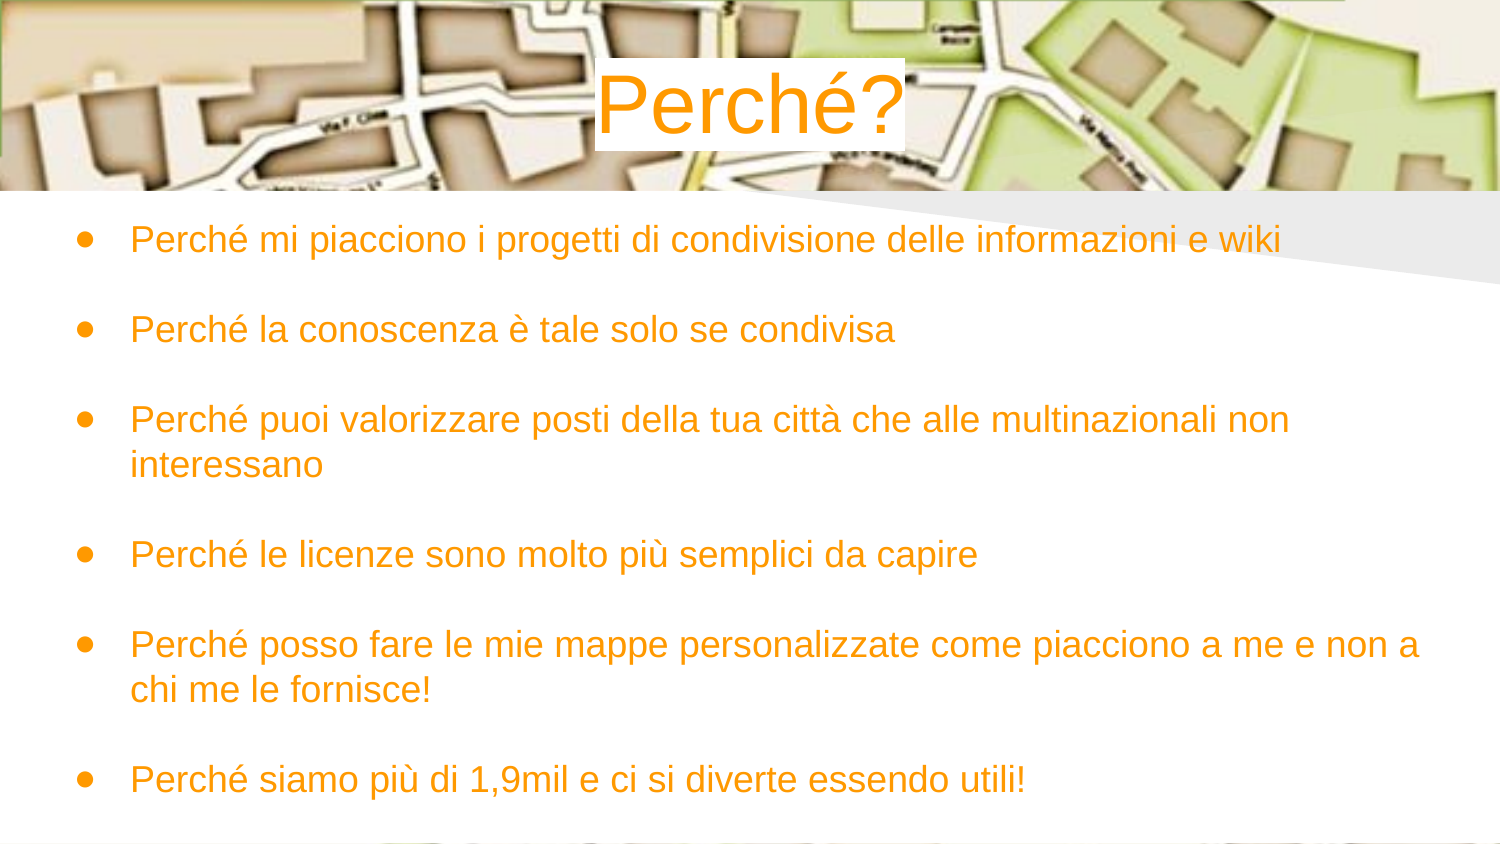

Perché?
Perché mi piacciono i progetti di condivisione delle informazioni e wiki

Perché la conoscenza è tale solo se condivisa

Perché puoi valorizzare posti della tua città che alle multinazionali non interessano

Perché le licenze sono molto più semplici da capire

Perché posso fare le mie mappe personalizzate come piacciono a me e non a chi me le fornisce!

Perché siamo più di 1,9mil e ci si diverte essendo utili!